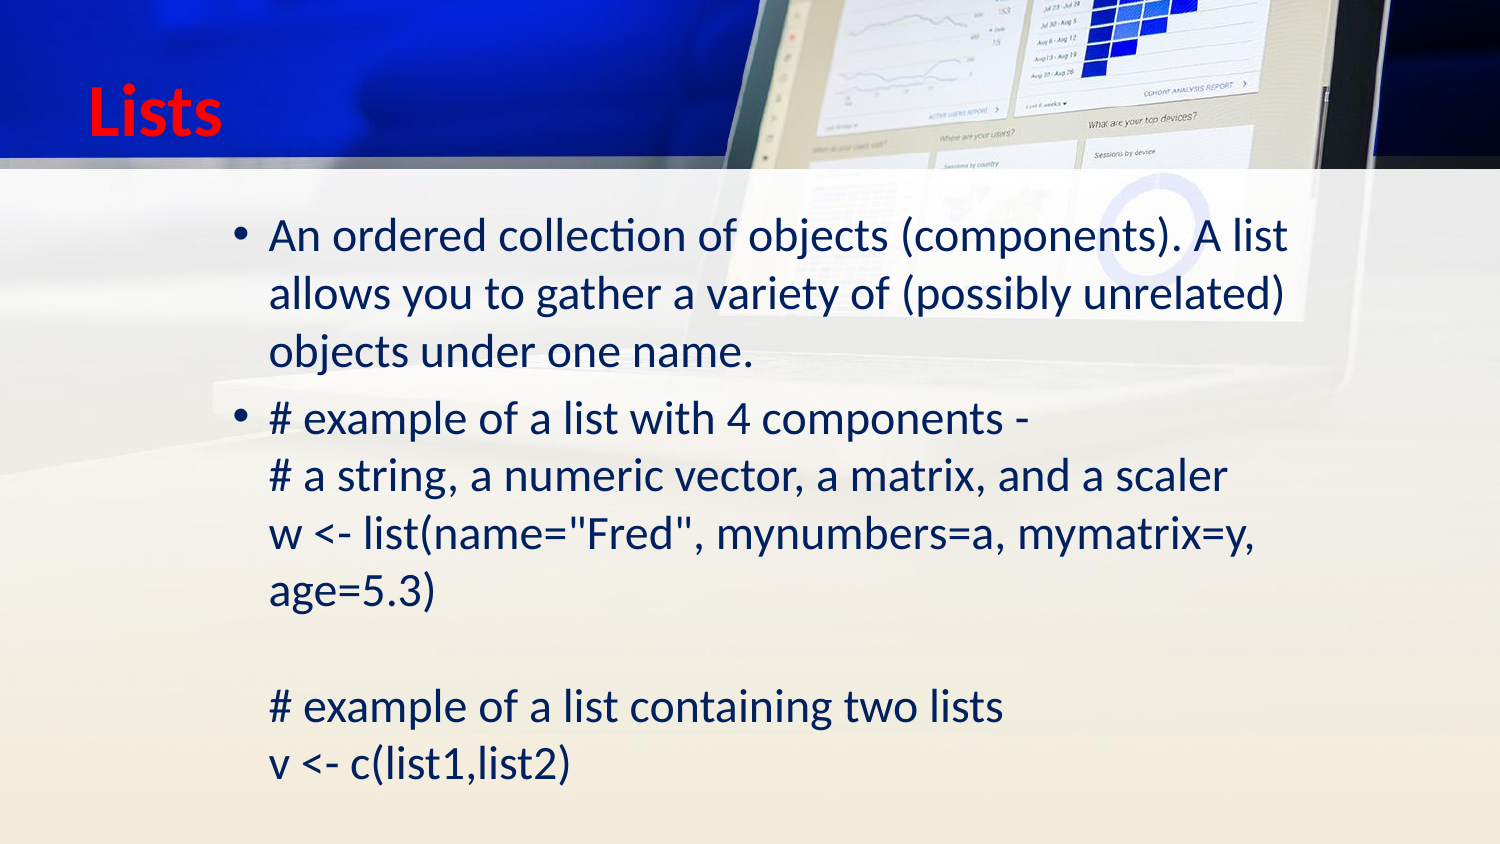

# Lists
An ordered collection of objects (components). A list allows you to gather a variety of (possibly unrelated) objects under one name.
# example of a list with 4 components - # a string, a numeric vector, a matrix, and a scaler w <- list(name="Fred", mynumbers=a, mymatrix=y, age=5.3) # example of a list containing two lists v <- c(list1,list2)